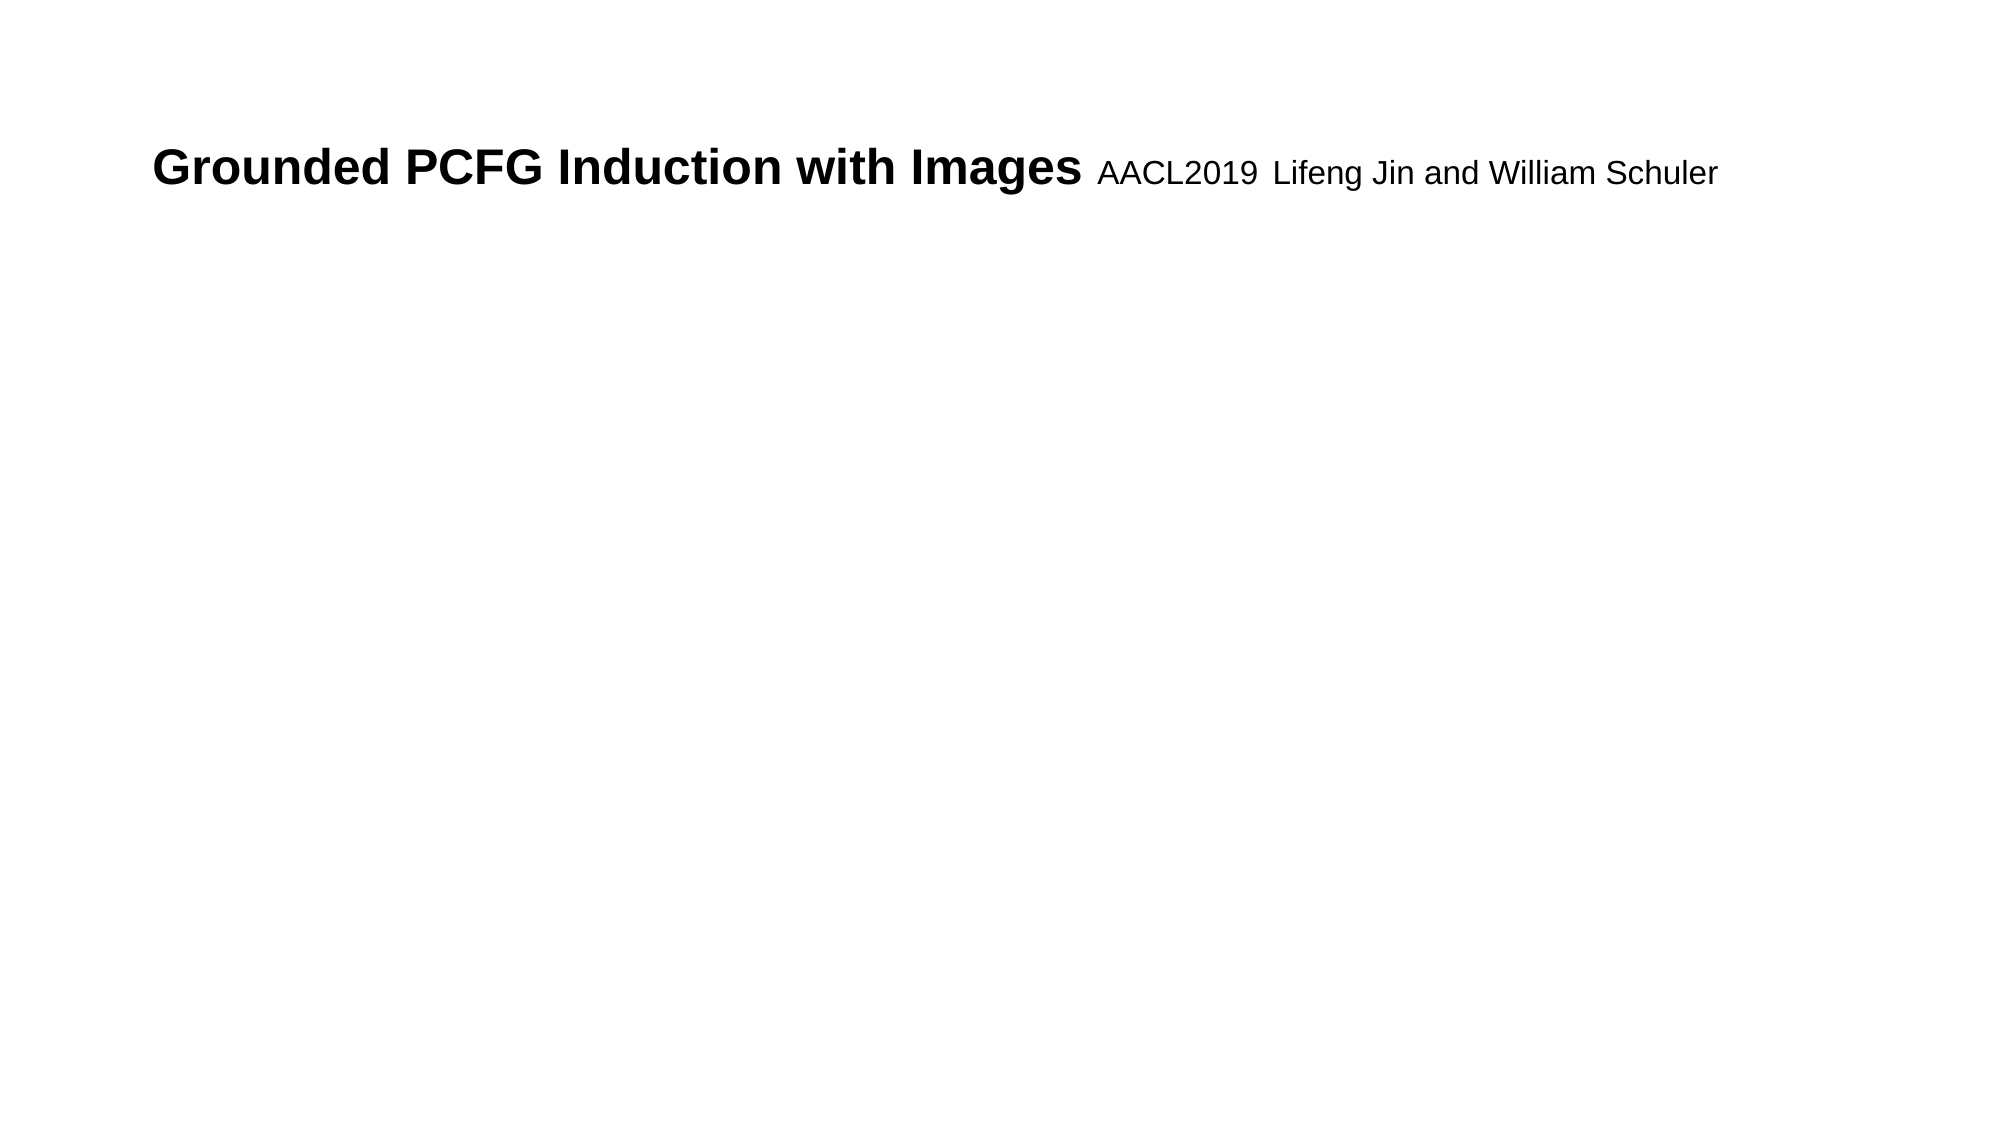

# Grounded PCFG Induction with Images AACL2019 Lifeng Jin and William Schuler